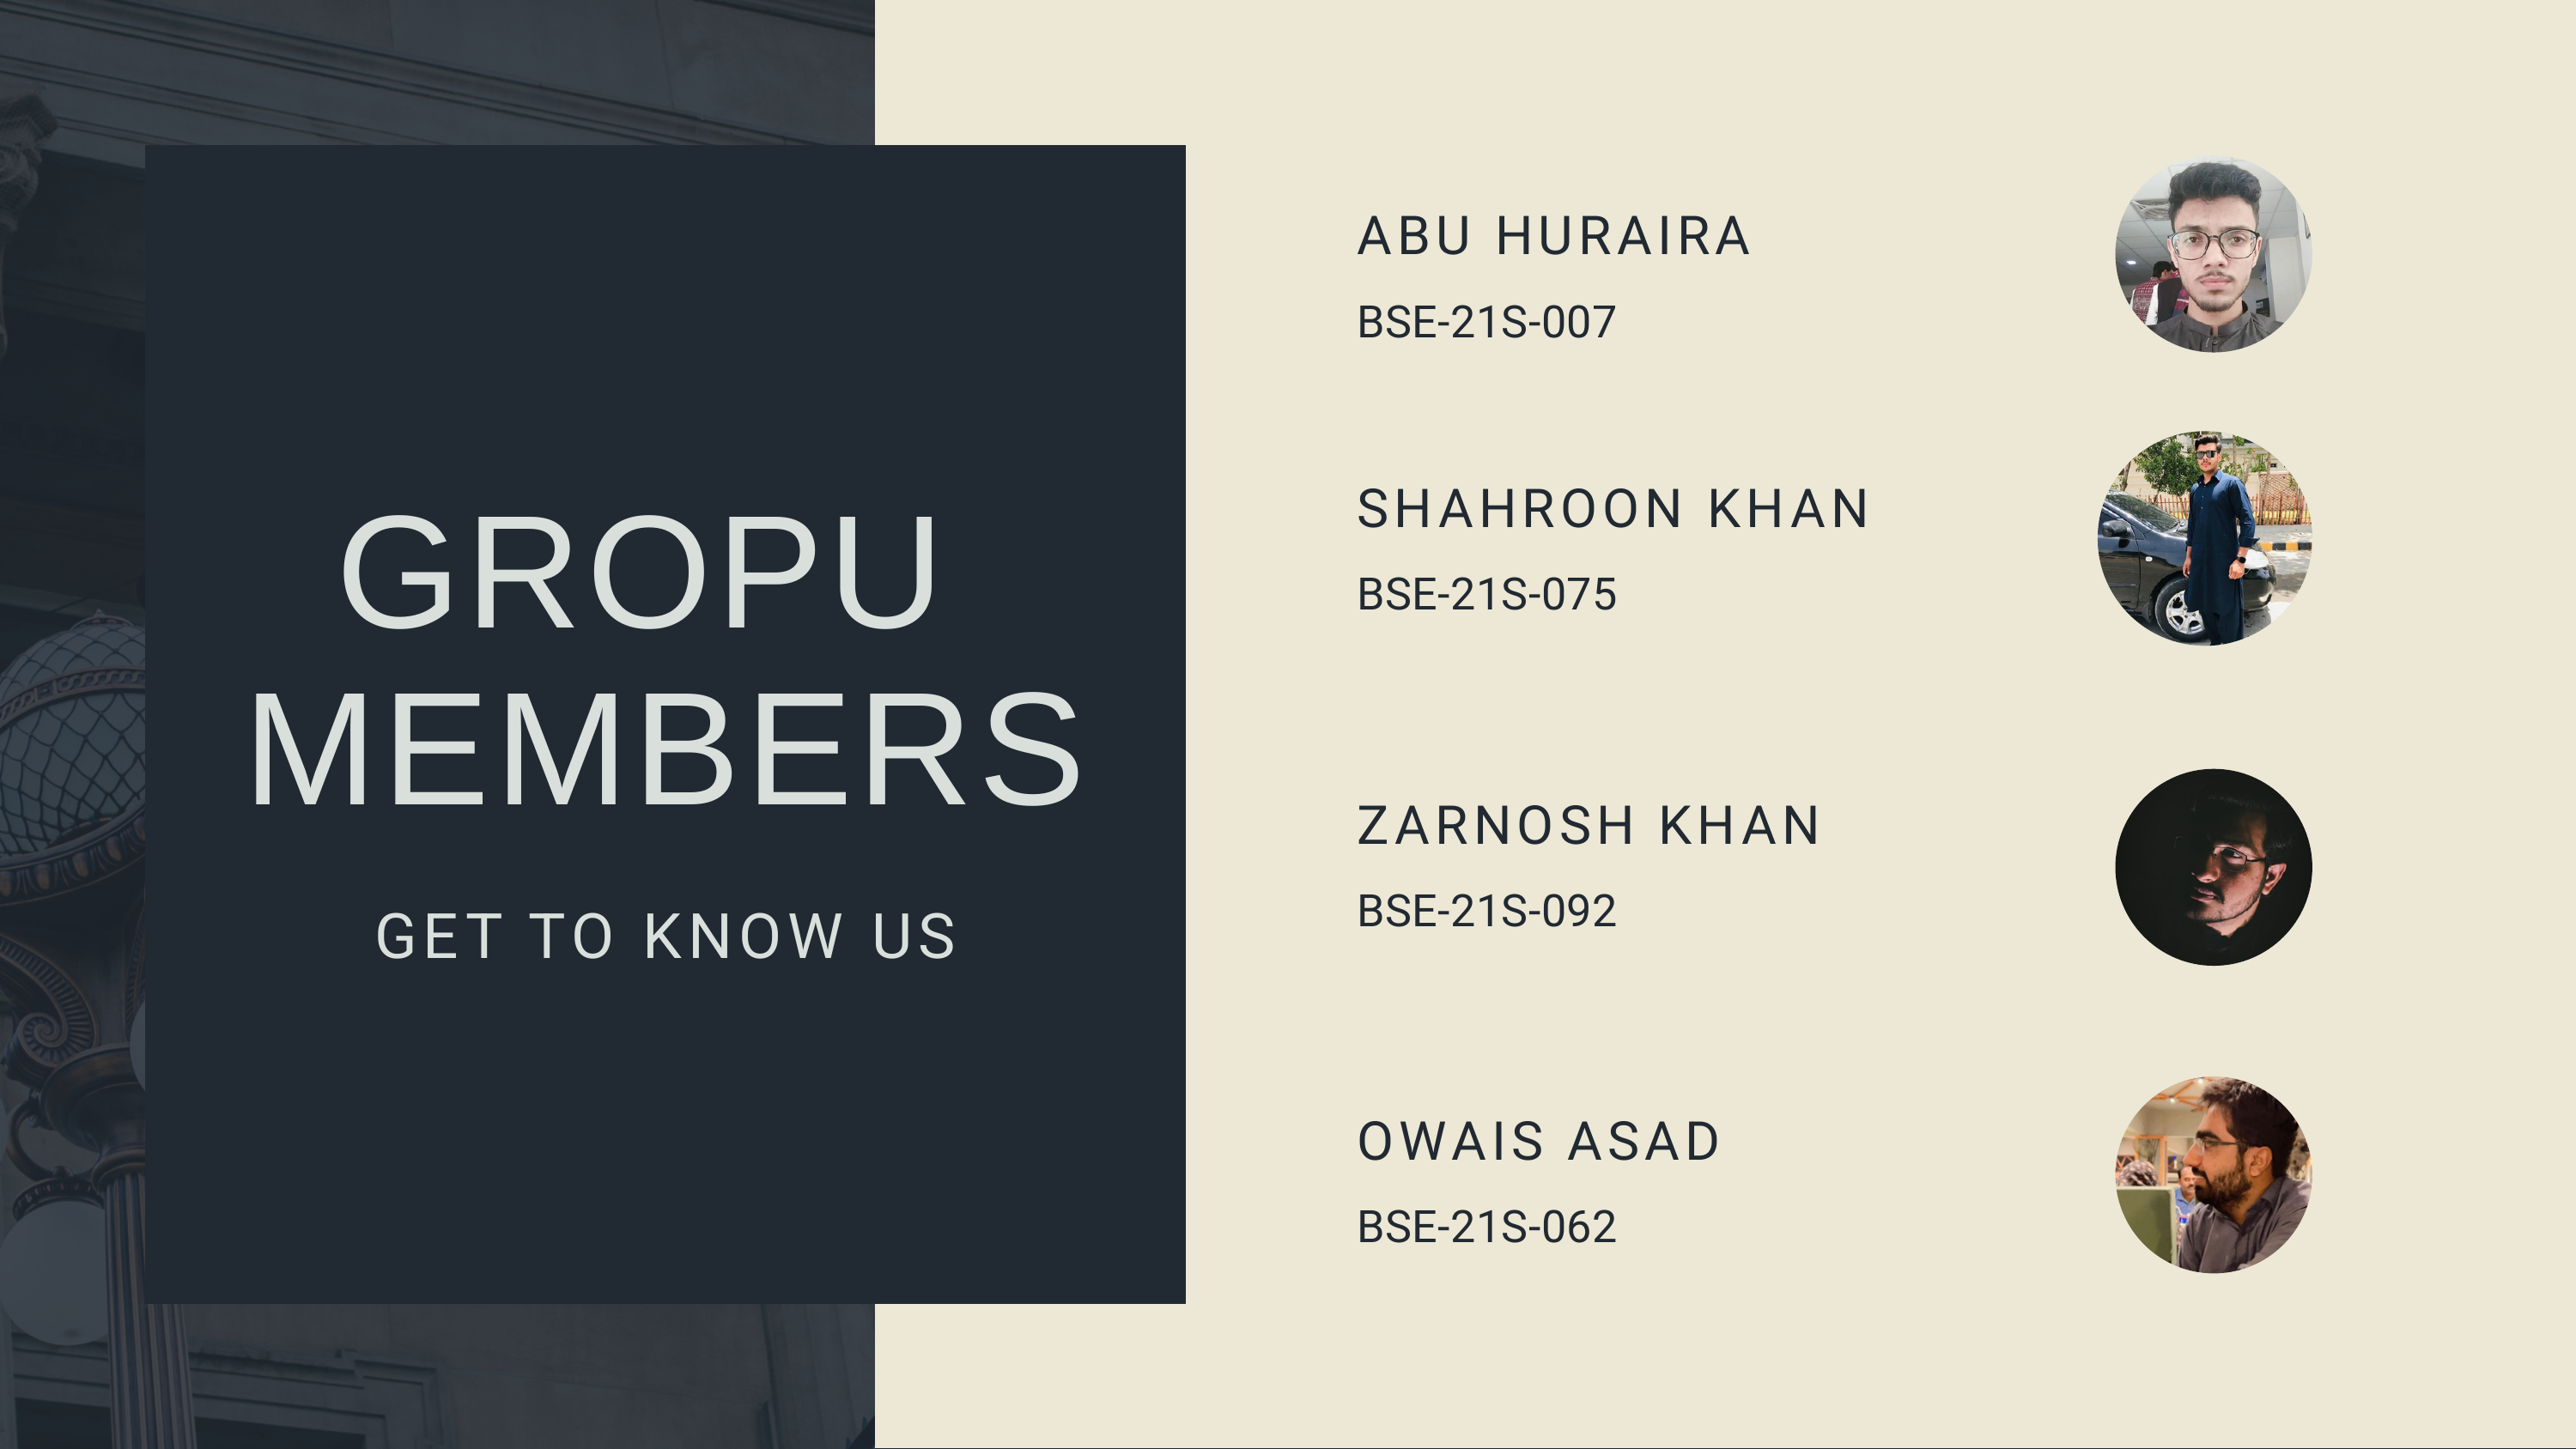

ABU HURAIRA
BSE-21S-007

GROPU
MEMBERS
GET TO KNOW US
SHAHROON KHAN
BSE-21S-075

ZARNOSH KHAN
BSE-21S-092

OWAIS ASAD
BSE-21S-062